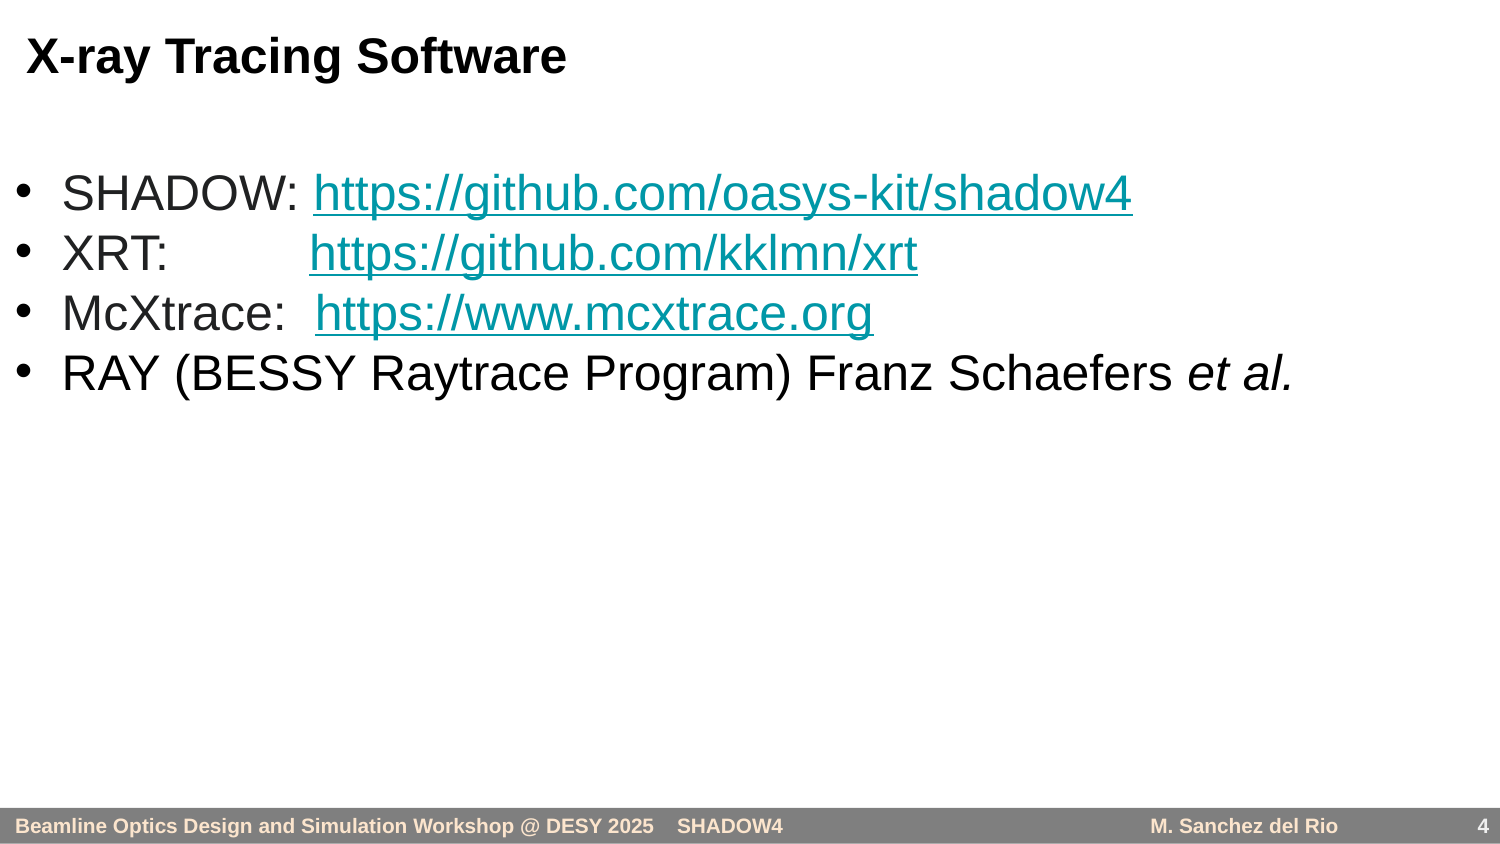

# X-ray Tracing Software

SHADOW: https://github.com/oasys-kit/shadow4
XRT:          https://github.com/kklmn/xrt
McXtrace:  https://www.mcxtrace.org
RAY (BESSY Raytrace Program) Franz Schaefers et al.

4